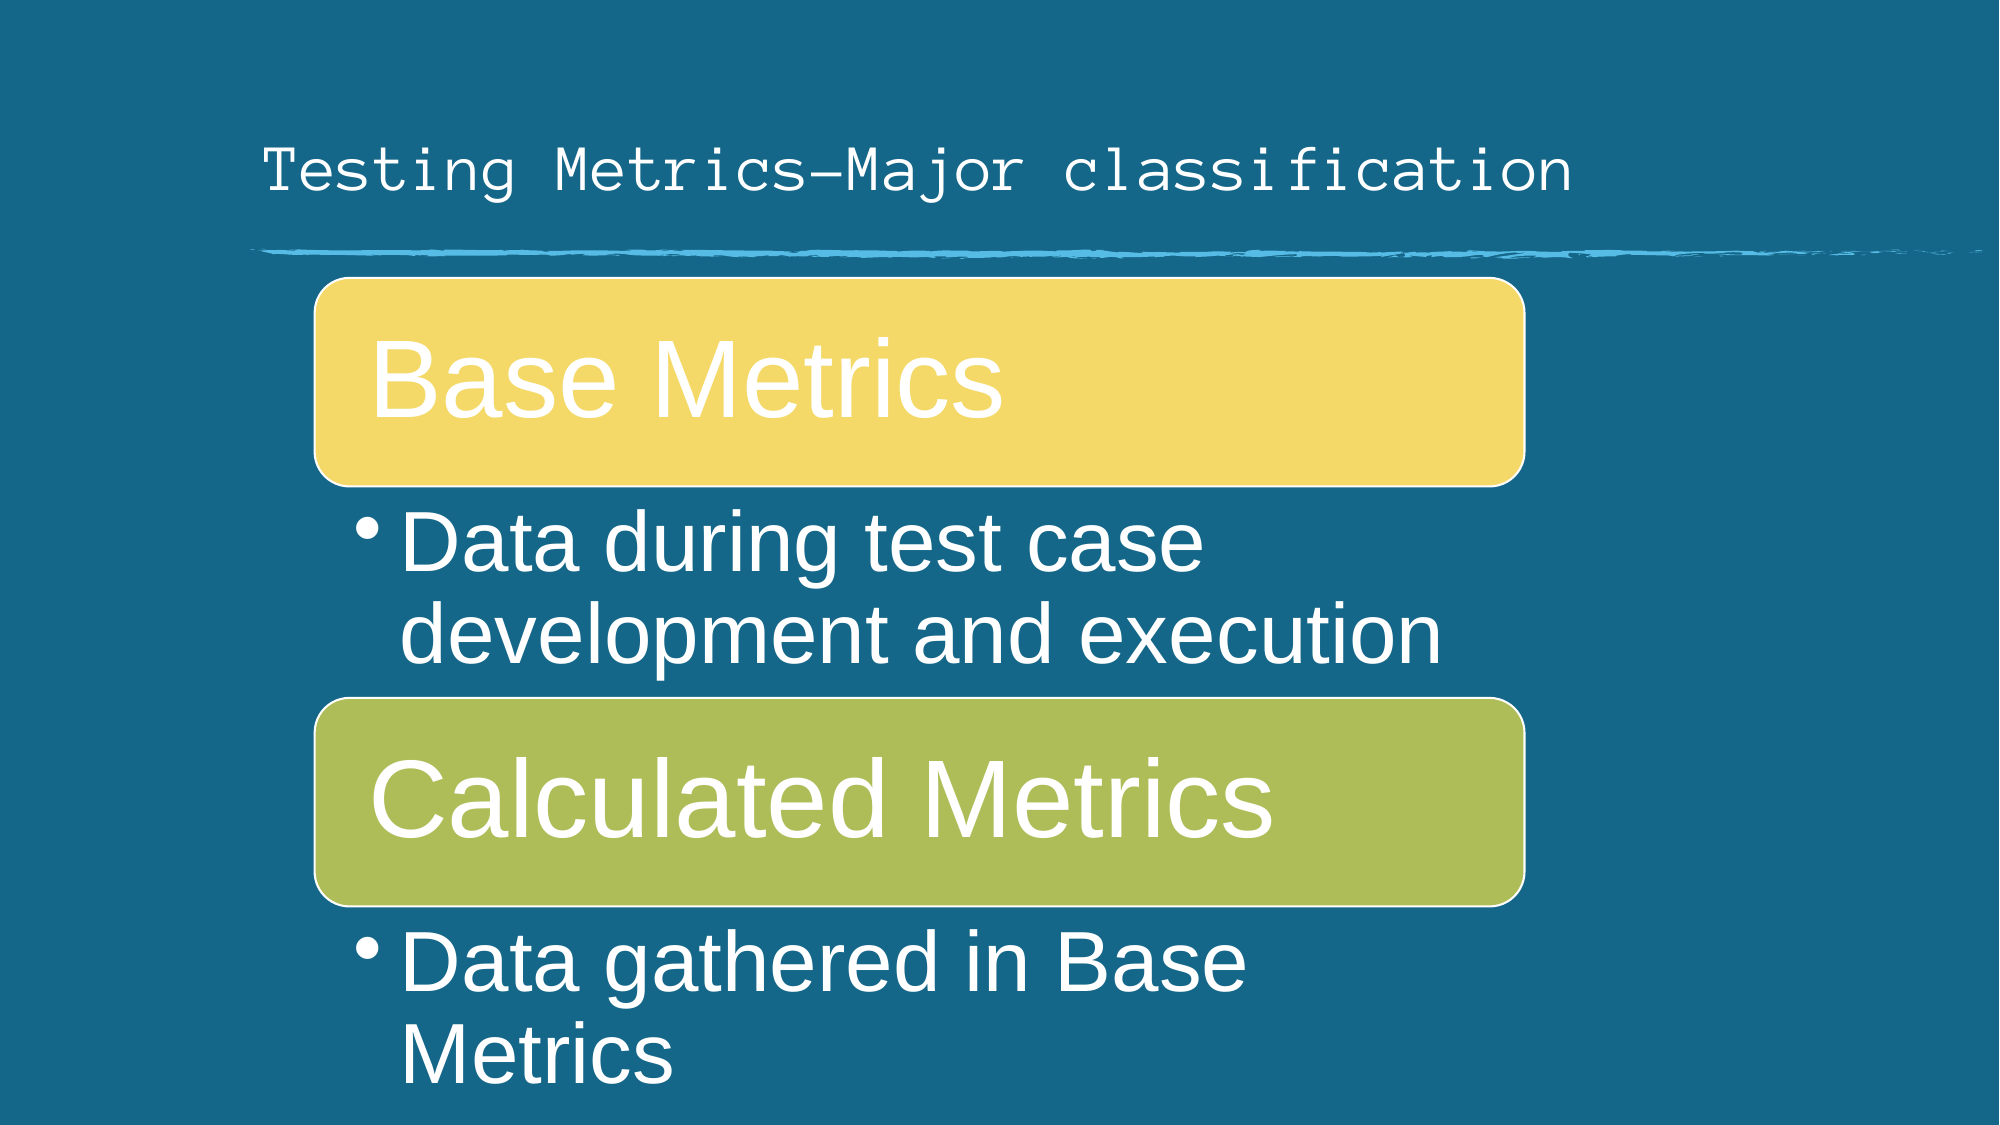

# Testing Metrics-Major classification
Base Metrics
Data during test case development and execution
Calculated Metrics
Data gathered in Base Metrics